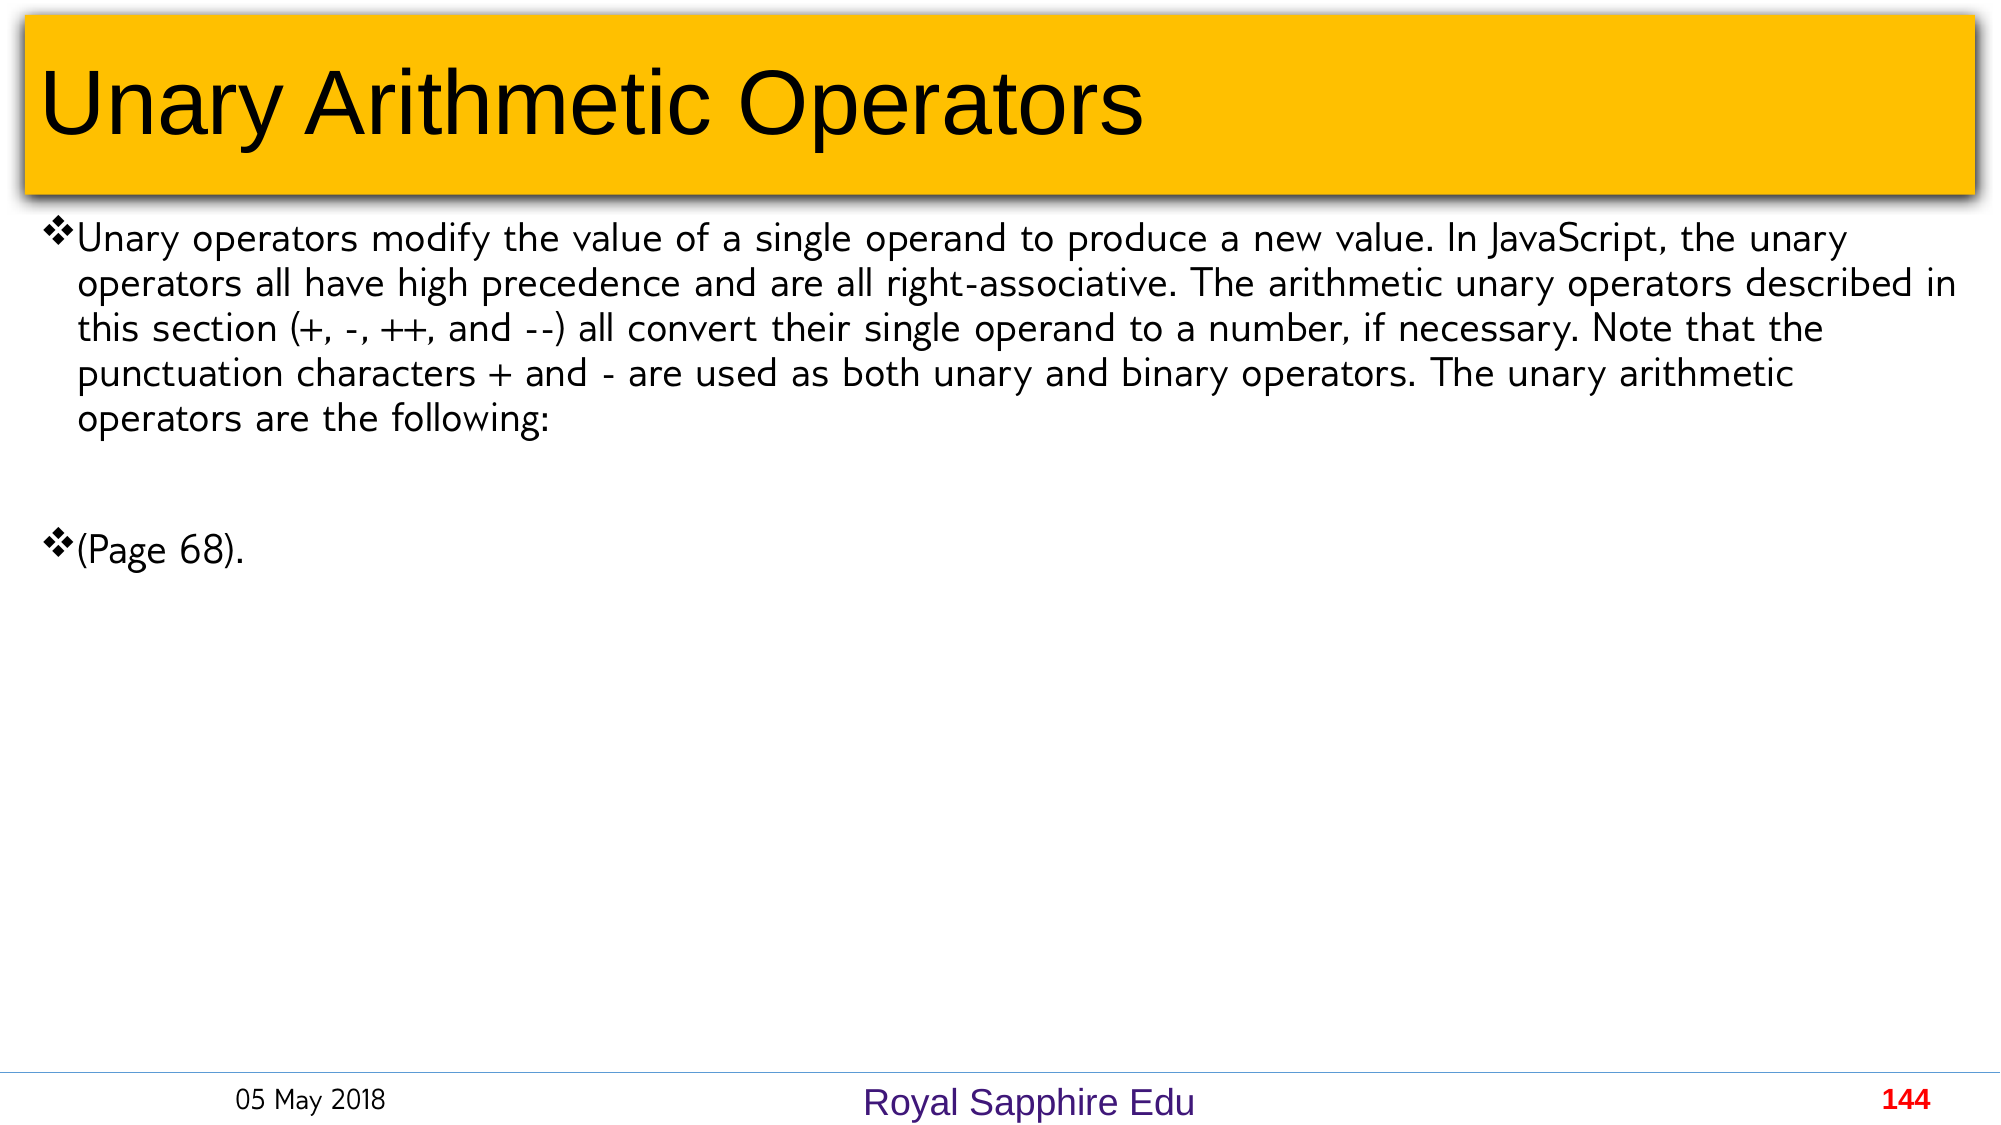

# Unary Arithmetic Operators
Unary operators modify the value of a single operand to produce a new value. In JavaScript, the unary operators all have high precedence and are all right-associative. The arithmetic unary operators described in this section (+, -, ++, and --) all convert their single operand to a number, if necessary. Note that the punctuation characters + and - are used as both unary and binary operators. The unary arithmetic operators are the following:

(Page 68).
05 May 2018
144